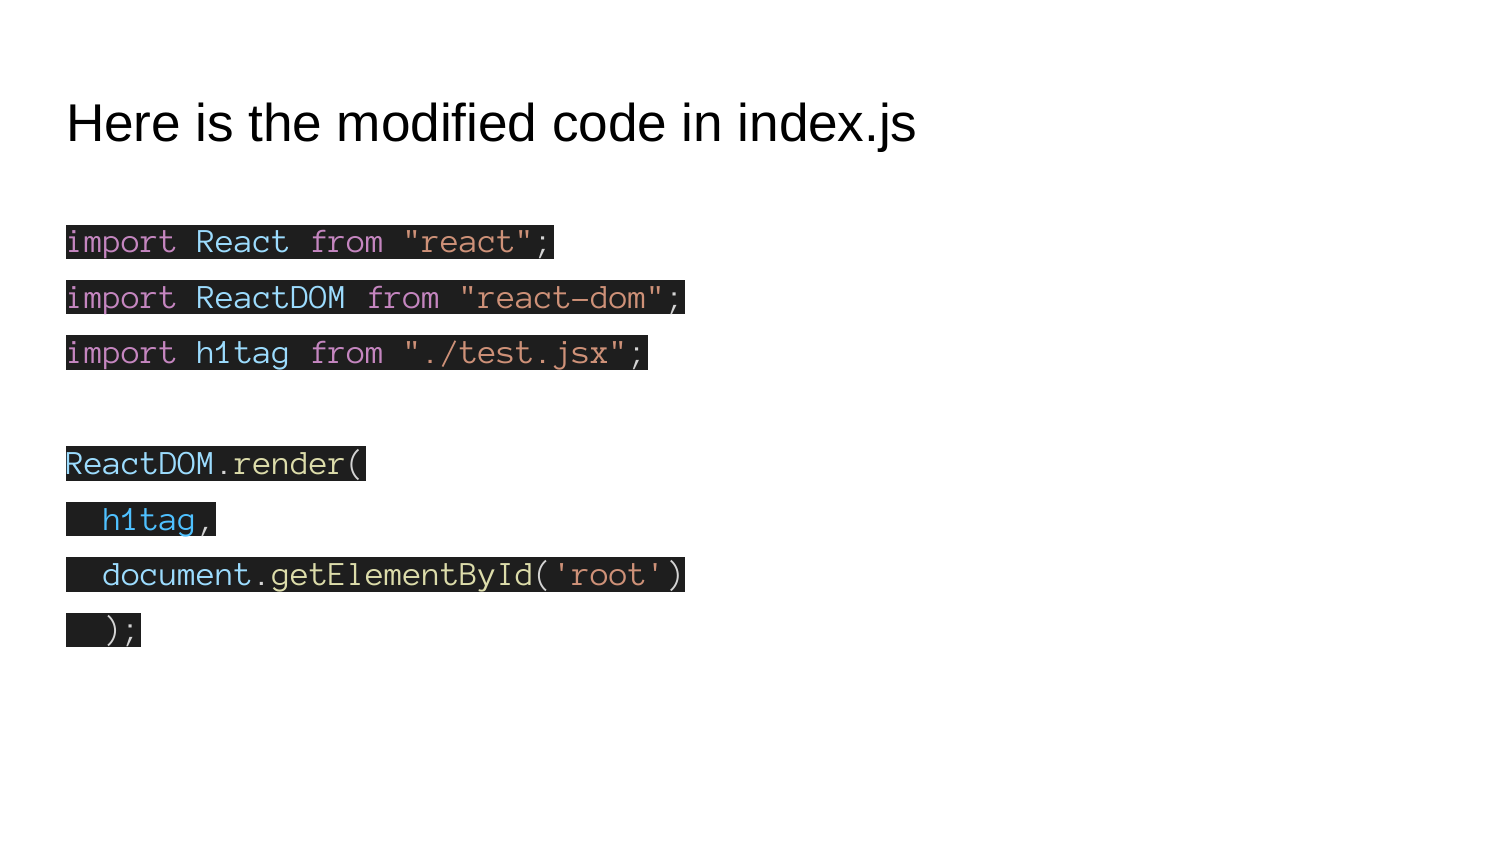

# Here is the modified code in index.js
import React from "react";
import ReactDOM from "react-dom";
import h1tag from "./test.jsx";

ReactDOM.render(
  h1tag,
  document.getElementById('root')
  );